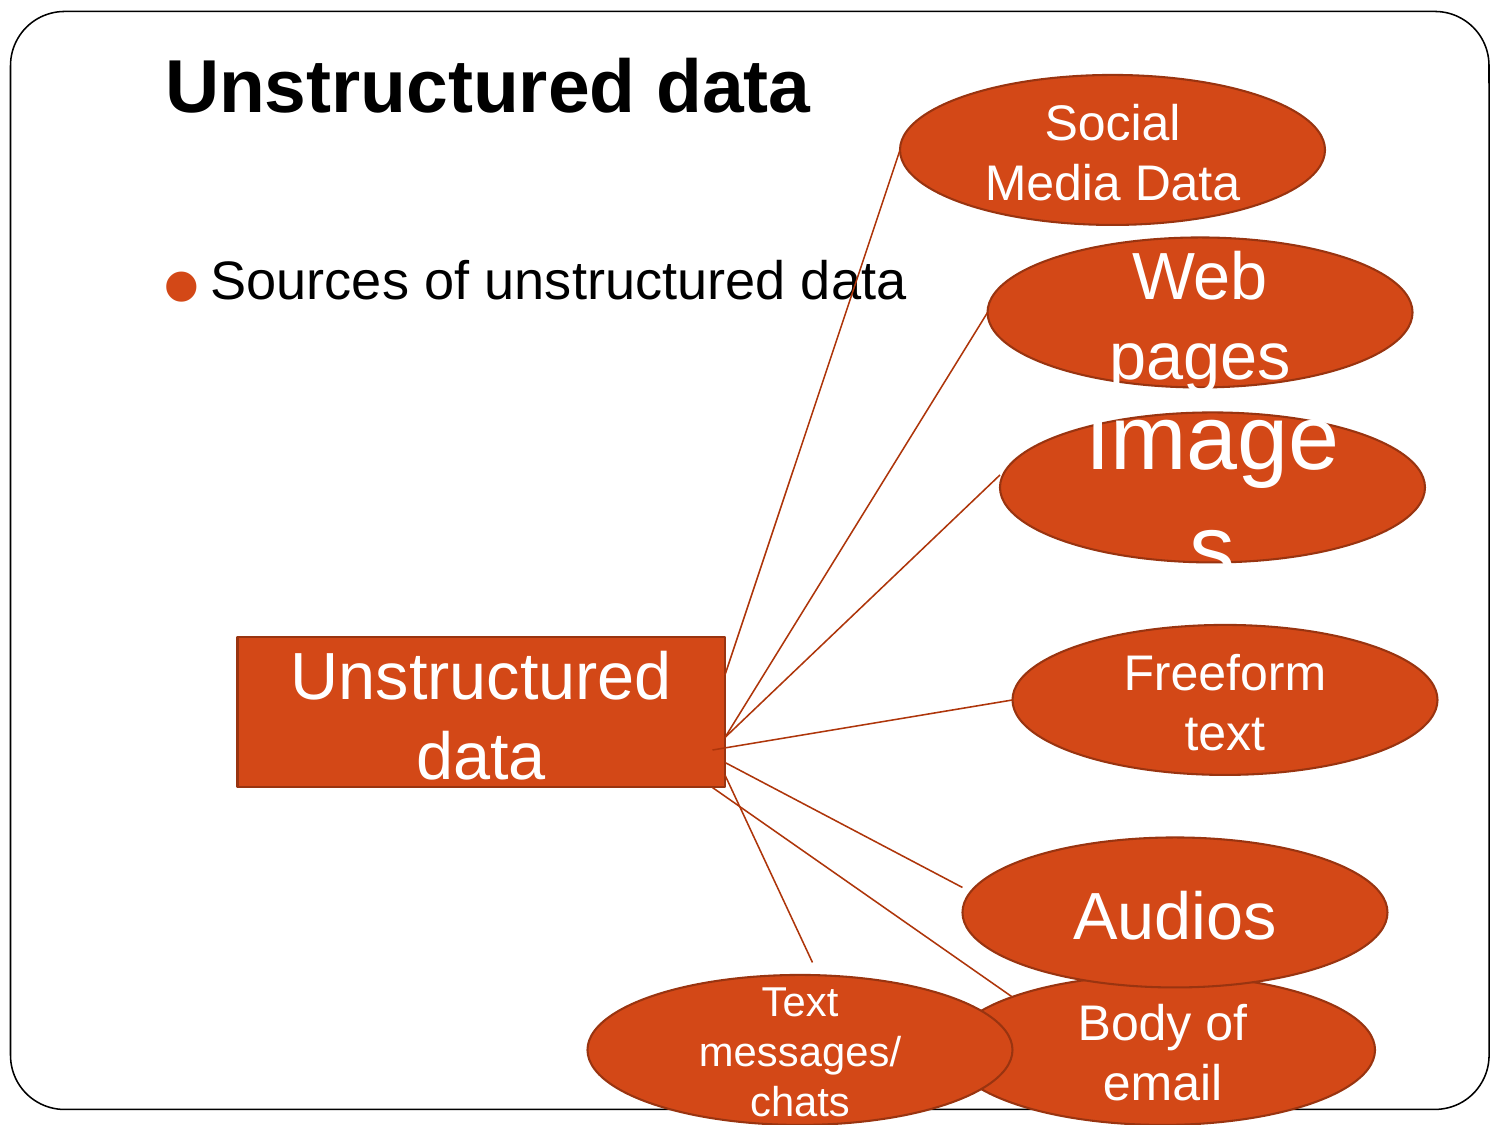

# Unstructured data
Social Media Data
Web pages
Images
Freeform text
Unstructured data
Audios
Text messages/ chats
Body of email
Sources of unstructured data